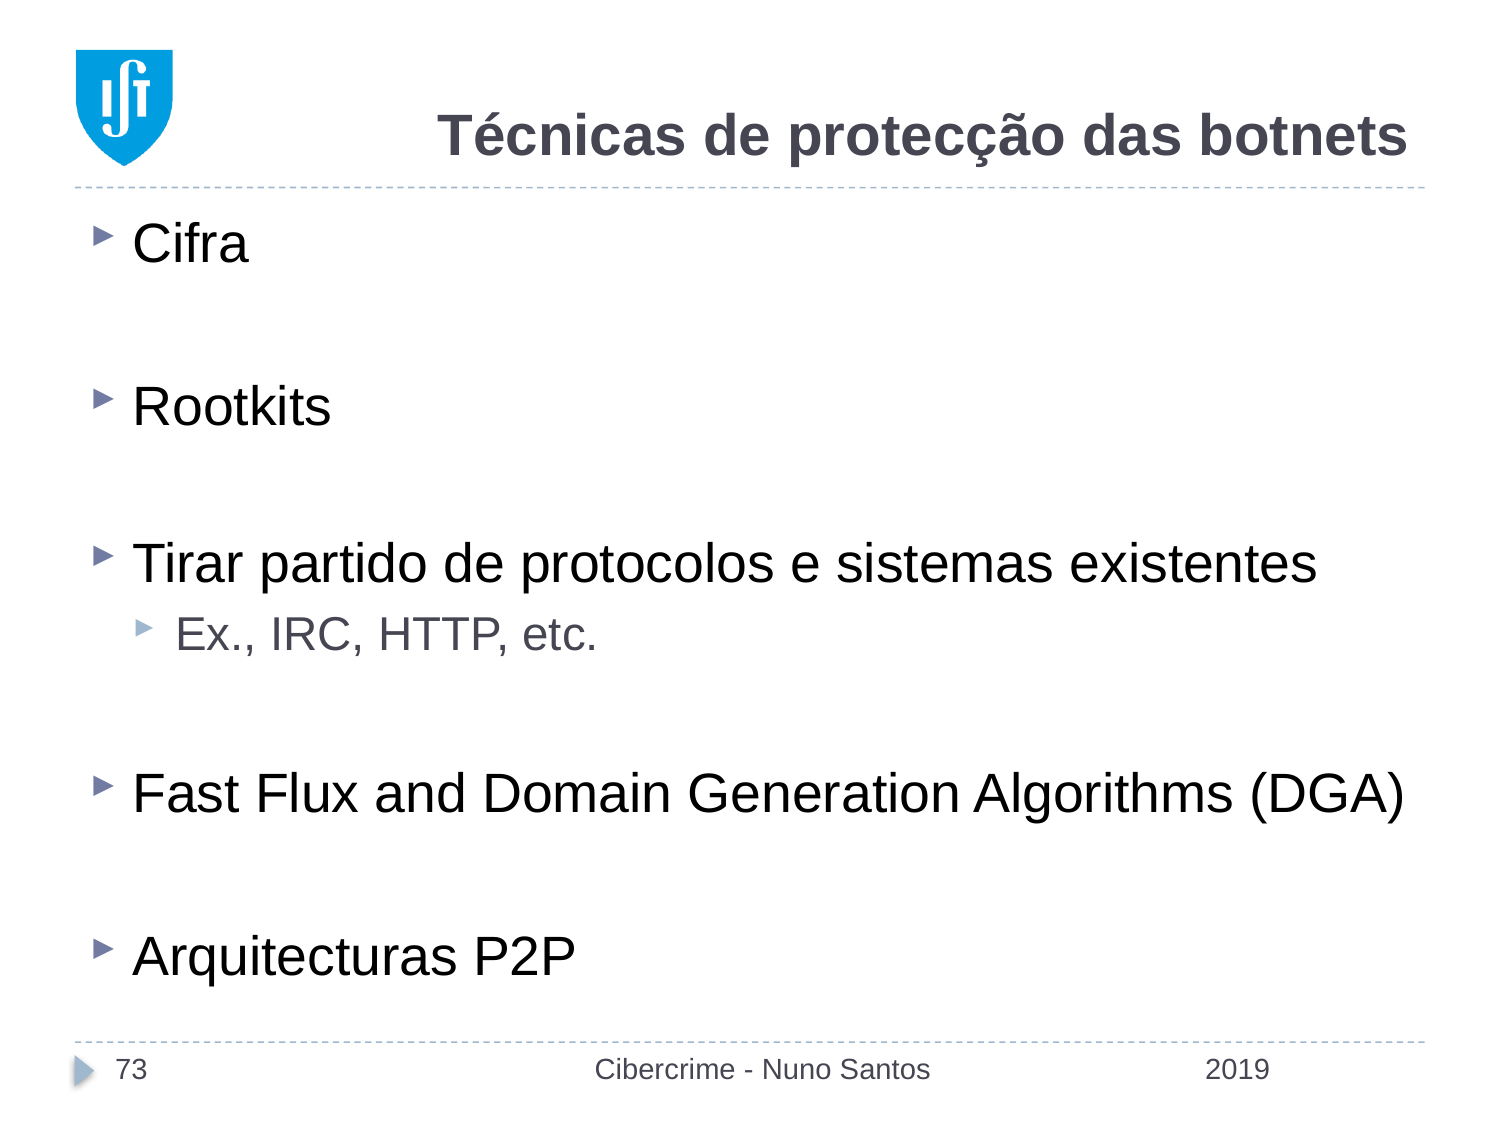

# Técnicas de protecção das botnets
Cifra

Rootkits

Tirar partido de protocolos e sistemas existentes
Ex., IRC, HTTP, etc.

Fast Flux and Domain Generation Algorithms (DGA)

Arquitecturas P2P

73
Cibercrime - Nuno Santos
2019